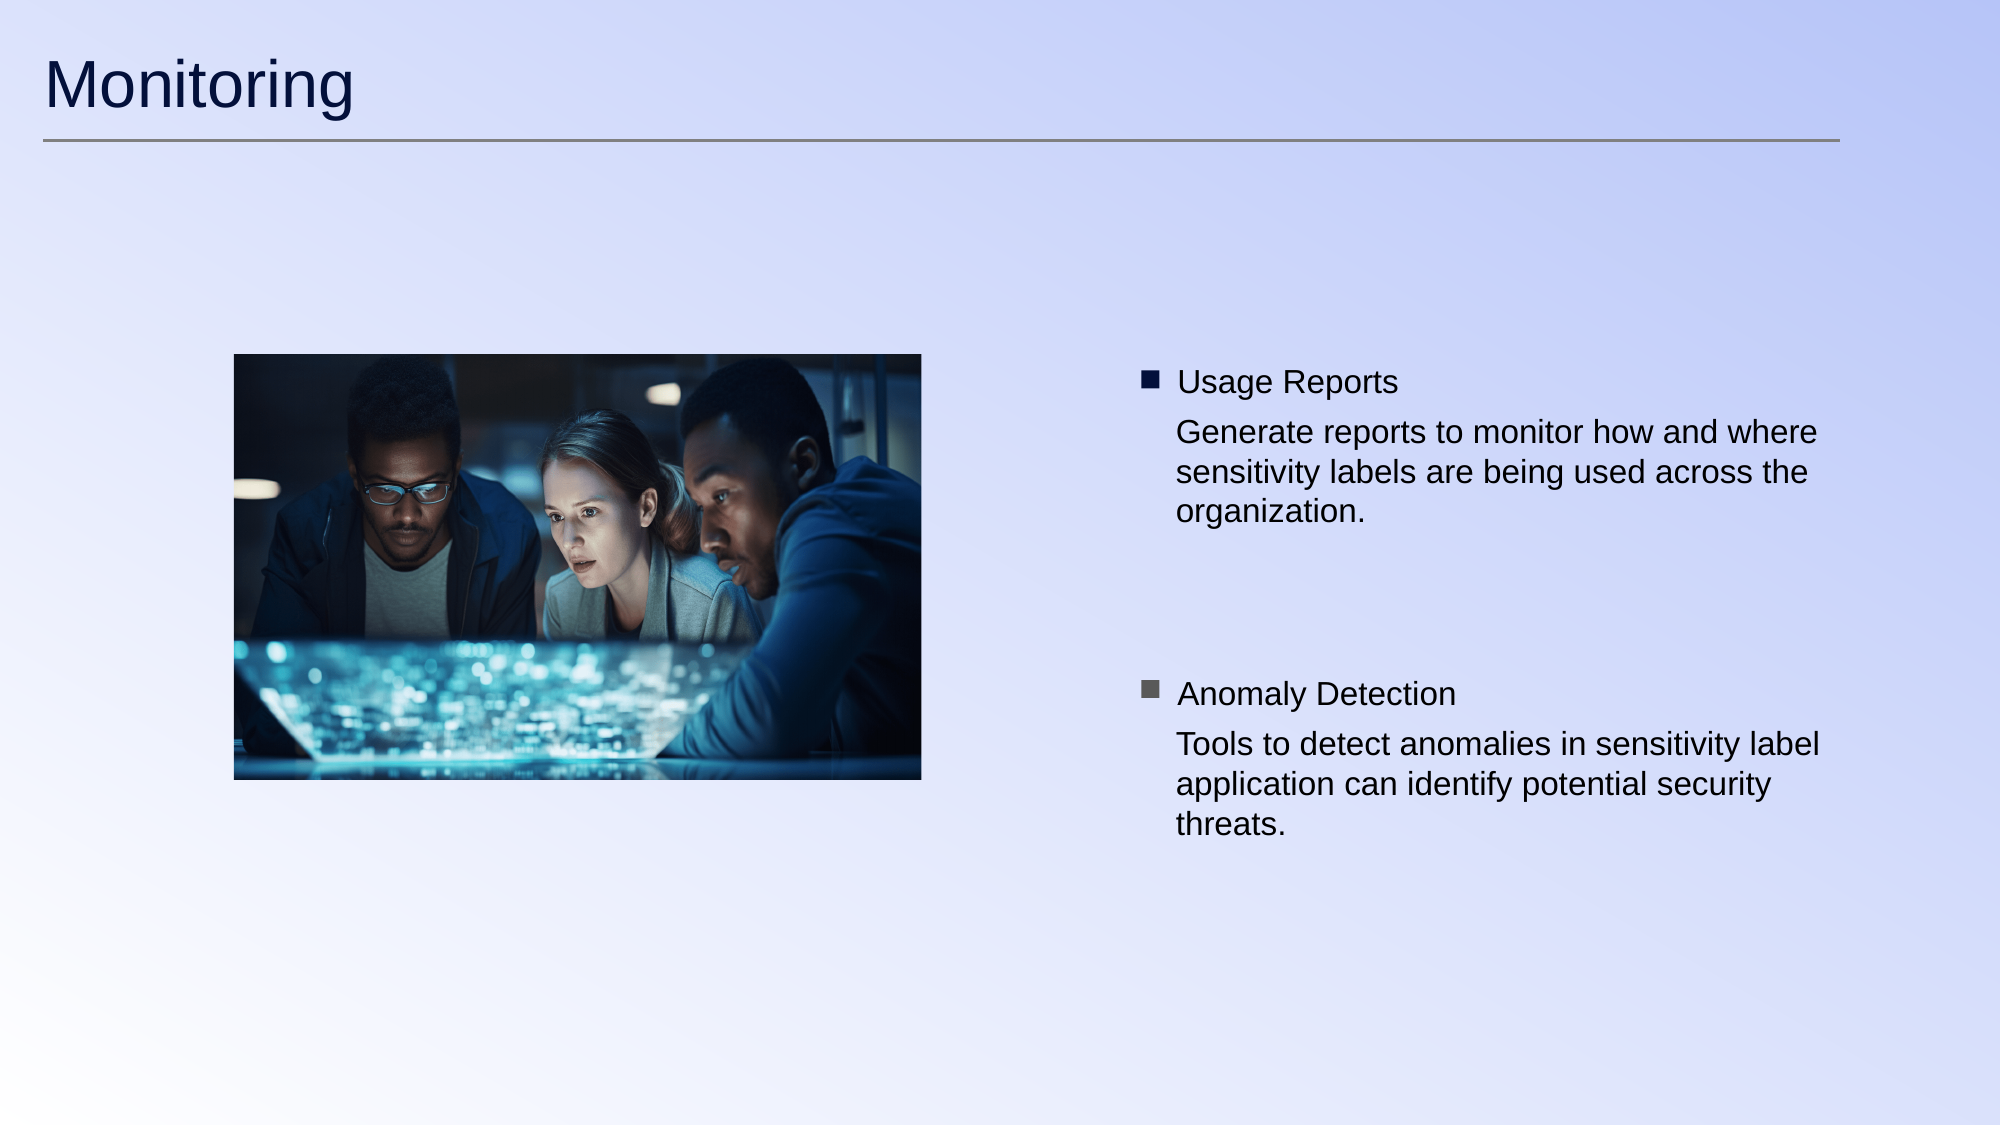

Monitoring
Usage Reports

Generate reports to monitor how and where sensitivity labels are being used across the organization.
Anomaly Detection

Tools to detect anomalies in sensitivity label application can identify potential security threats.